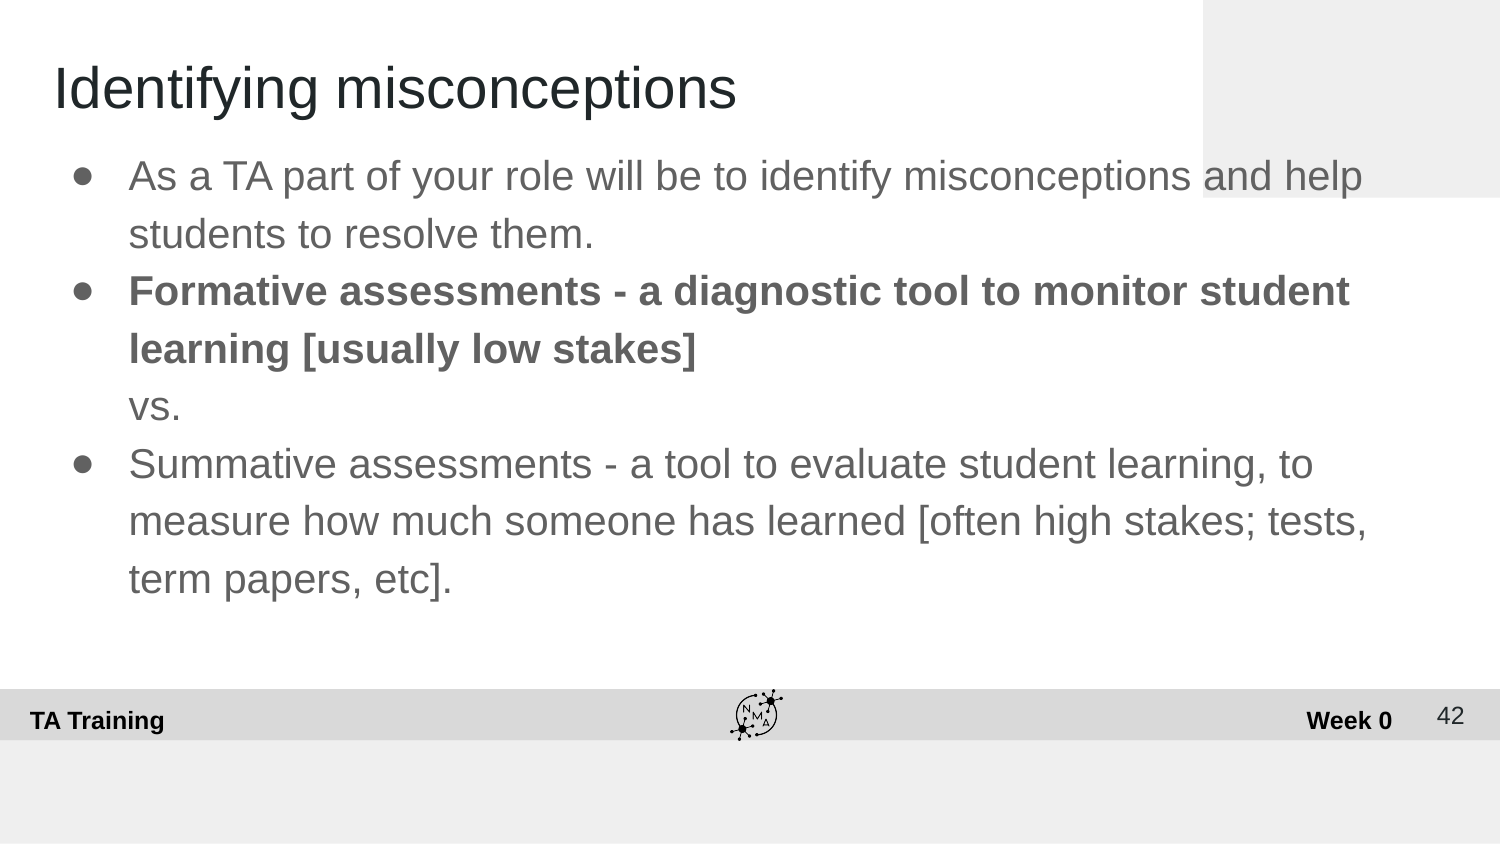

# Identifying misconceptions
As a TA part of your role will be to identify misconceptions and help students to resolve them.
Formative assessments - a diagnostic tool to monitor student learning [usually low stakes]
vs.
Summative assessments - a tool to evaluate student learning, to measure how much someone has learned [often high stakes; tests, term papers, etc].

42